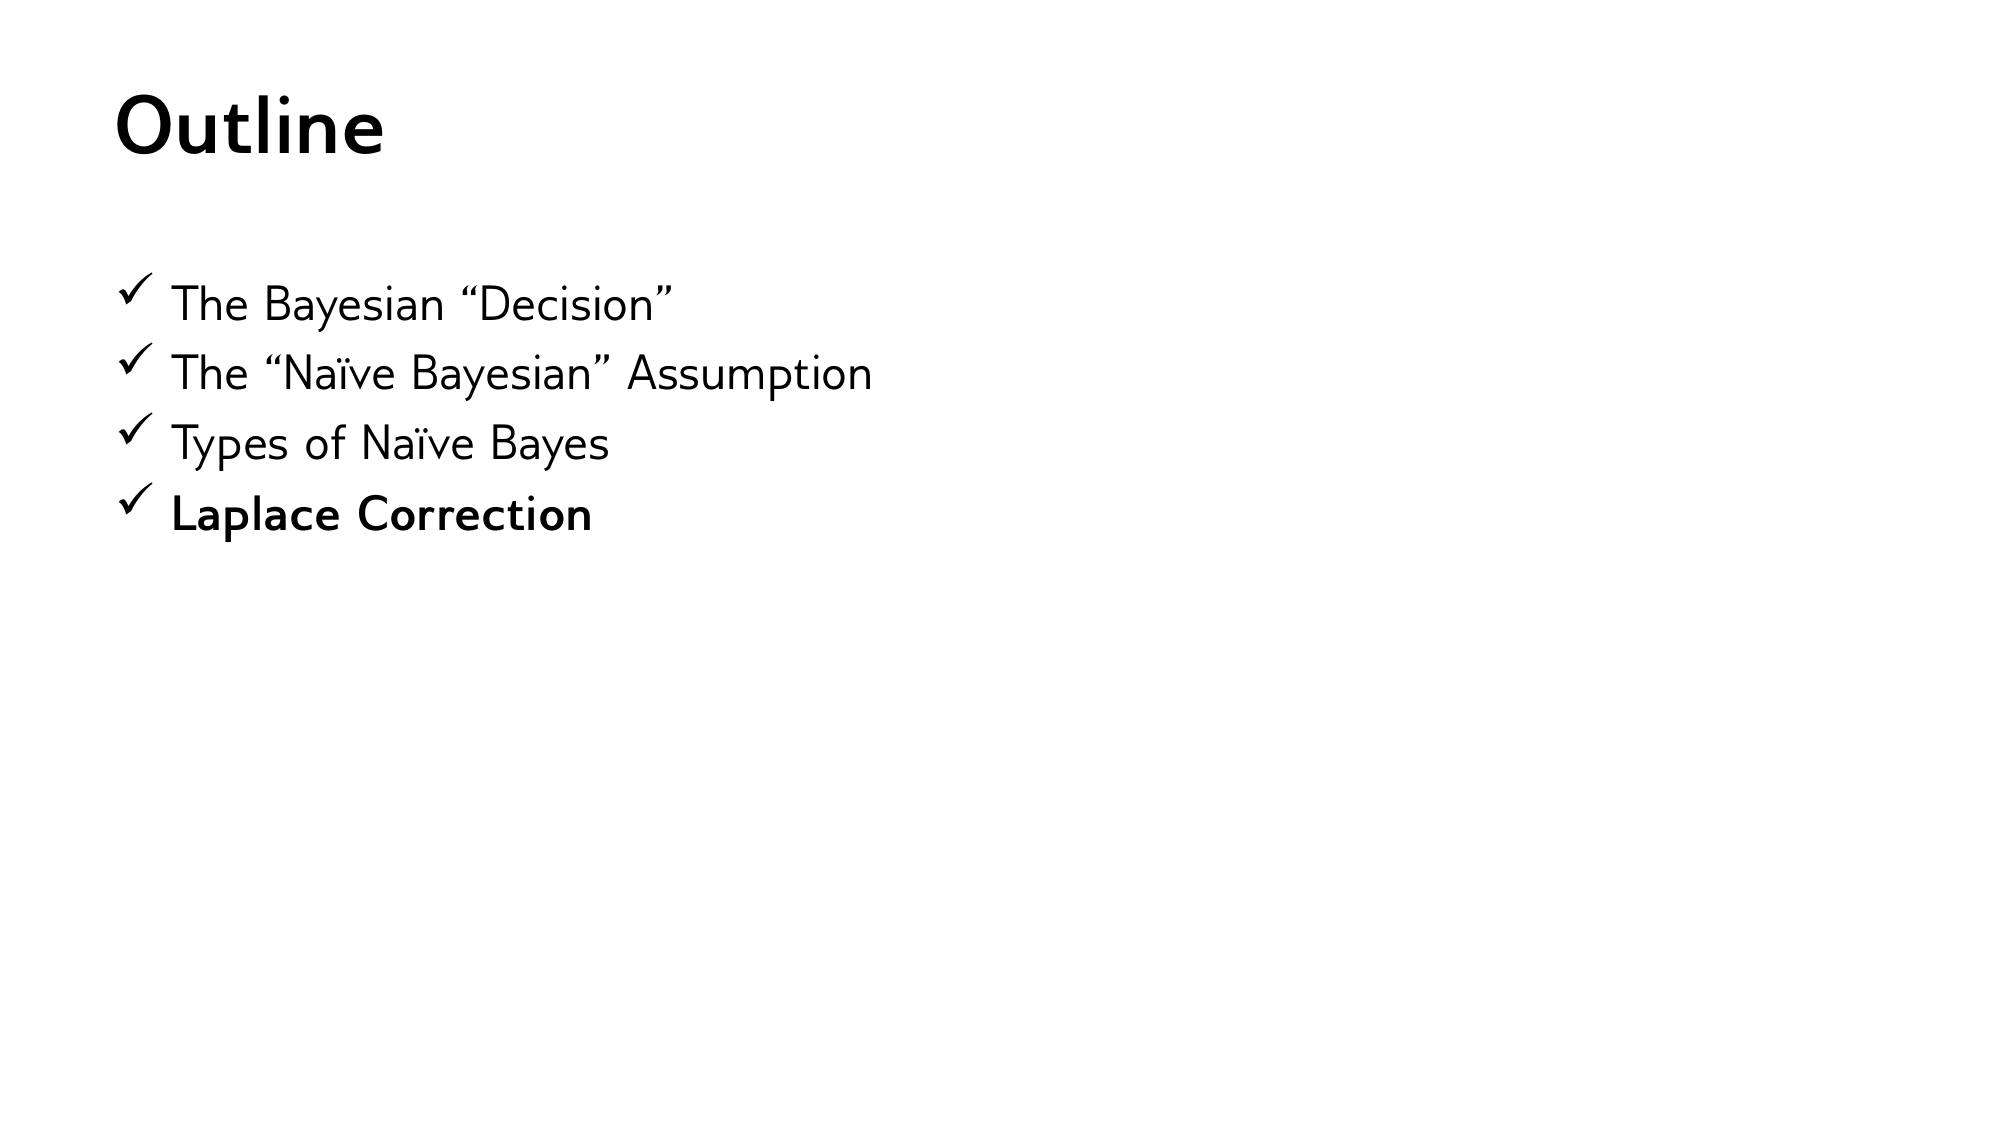

# Outline
The Bayesian “Decision”
The “Naïve Bayesian” Assumption
Types of Naïve Bayes
Laplace Correction